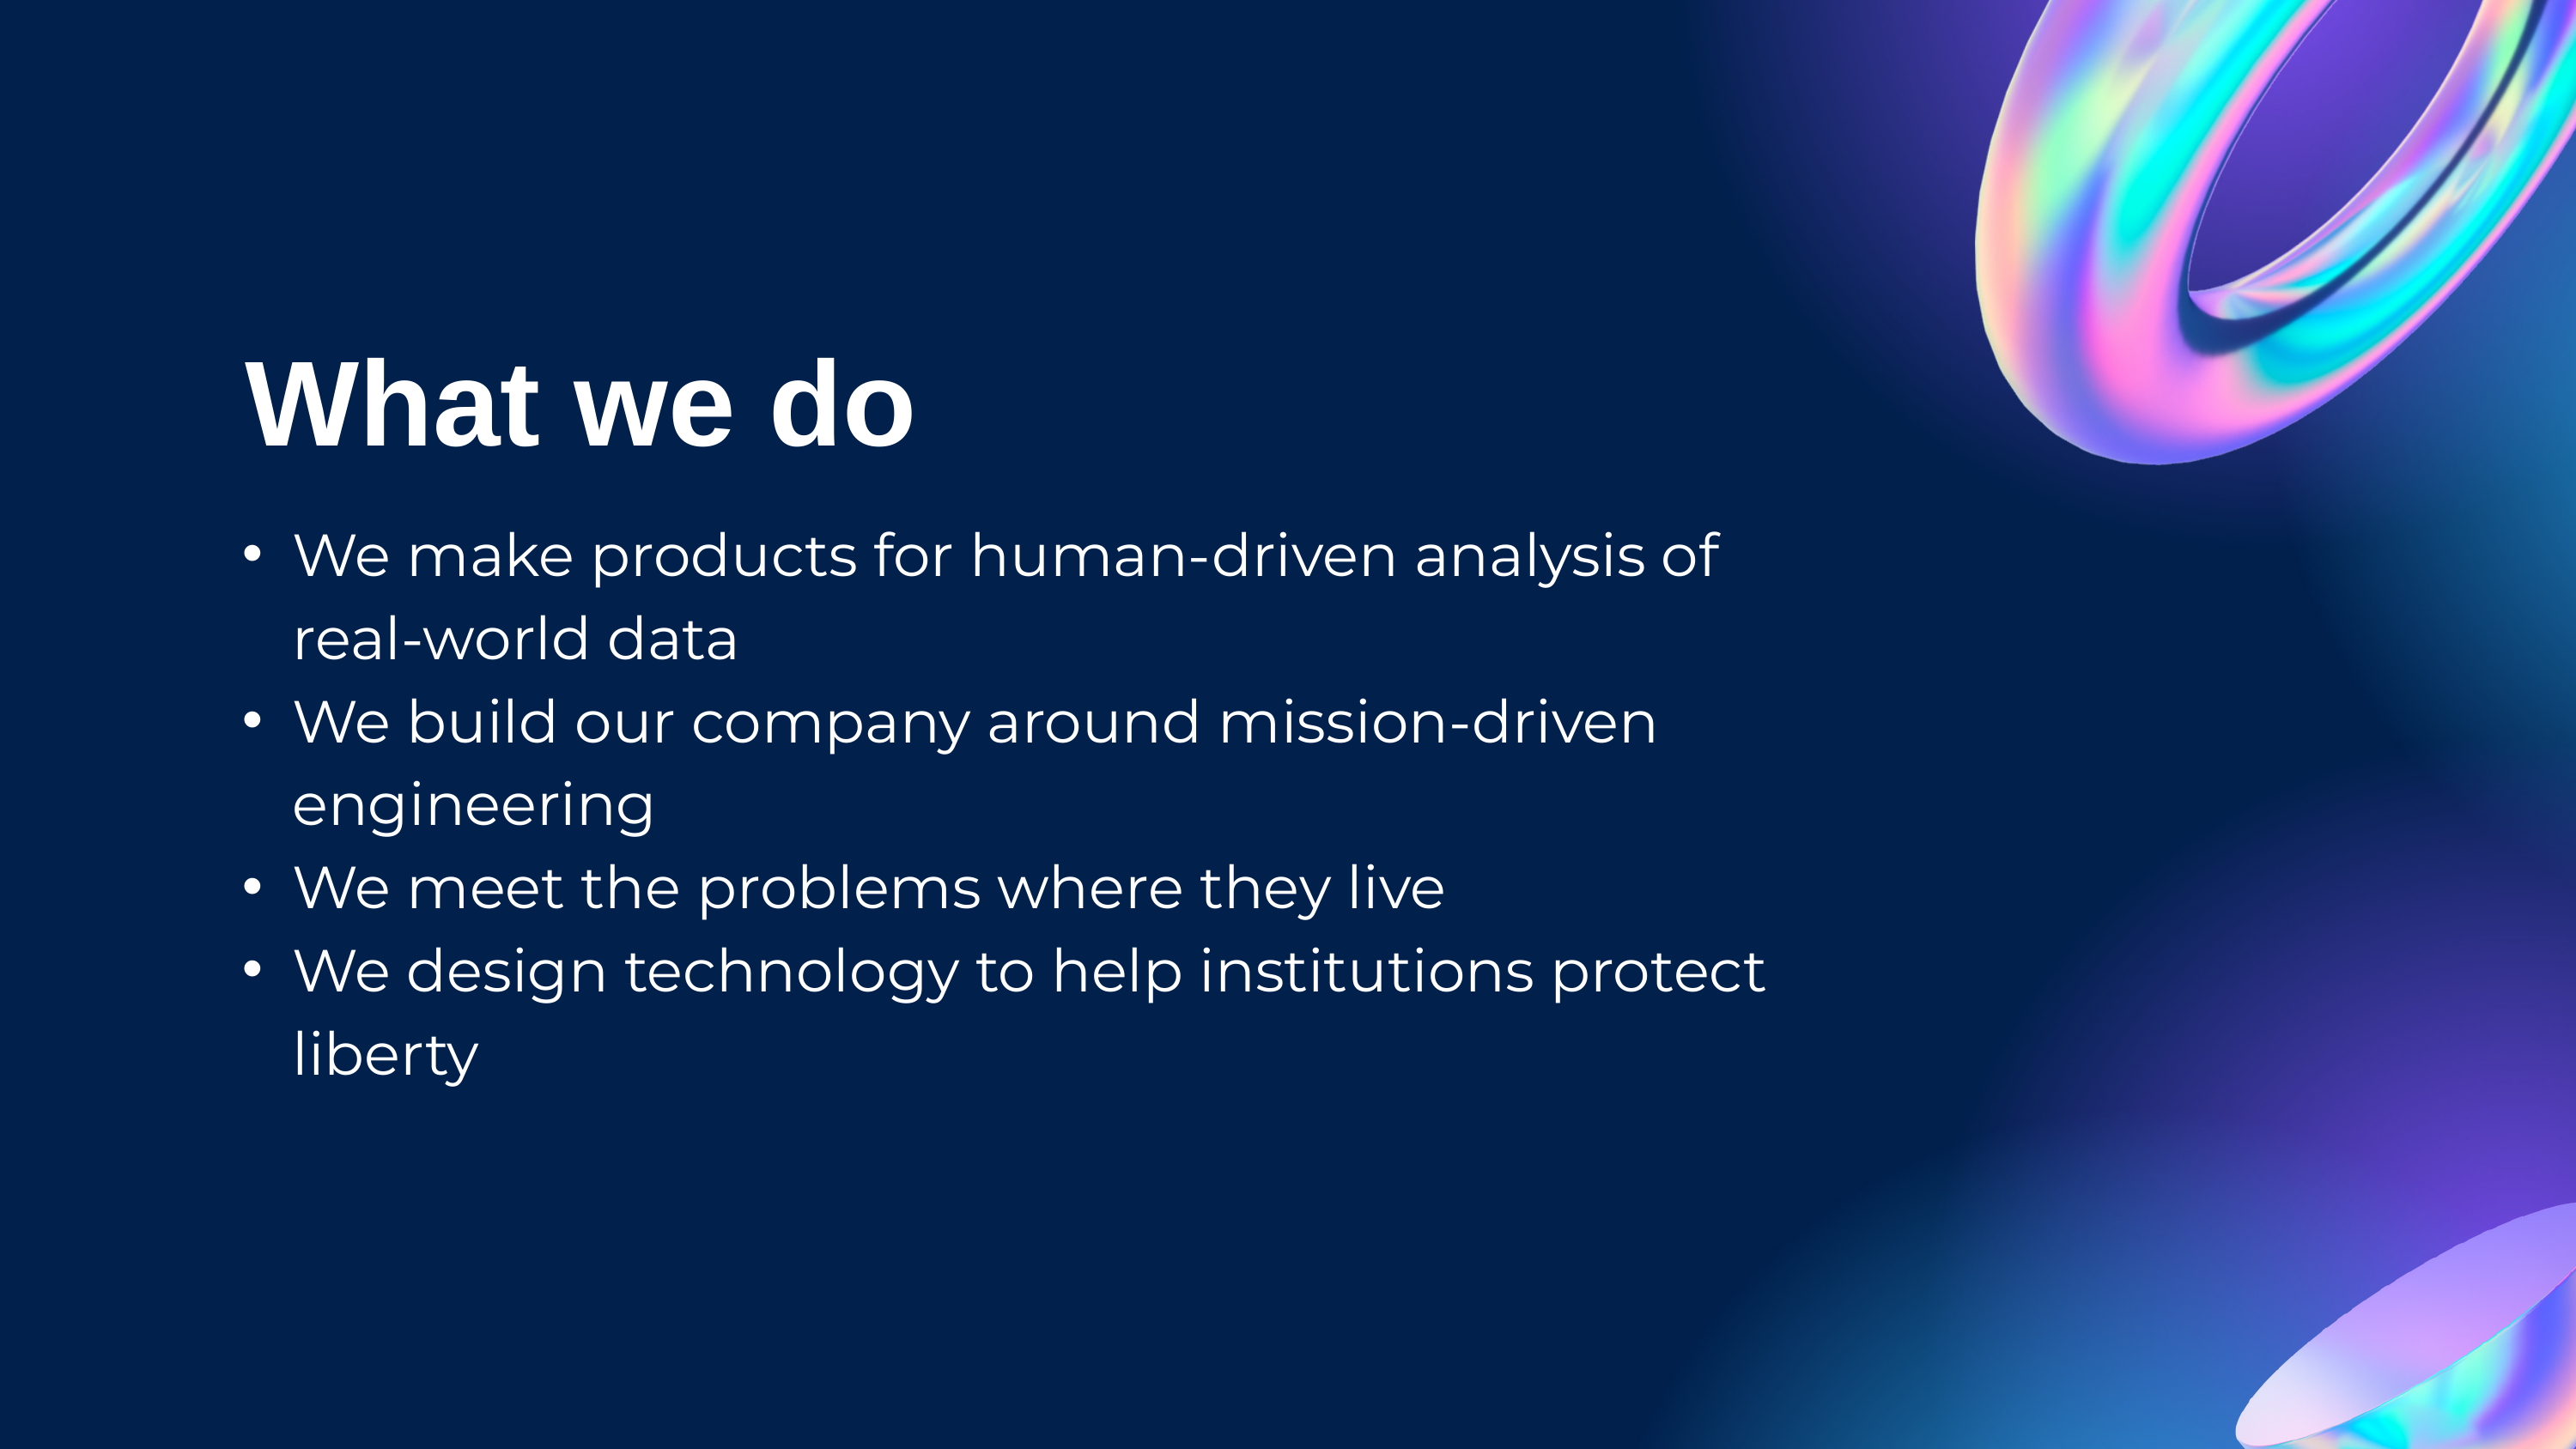

What we do
We make products for human-driven analysis of real-world data
We build our company around mission-driven engineering
We meet the problems where they live
We design technology to help institutions protect liberty